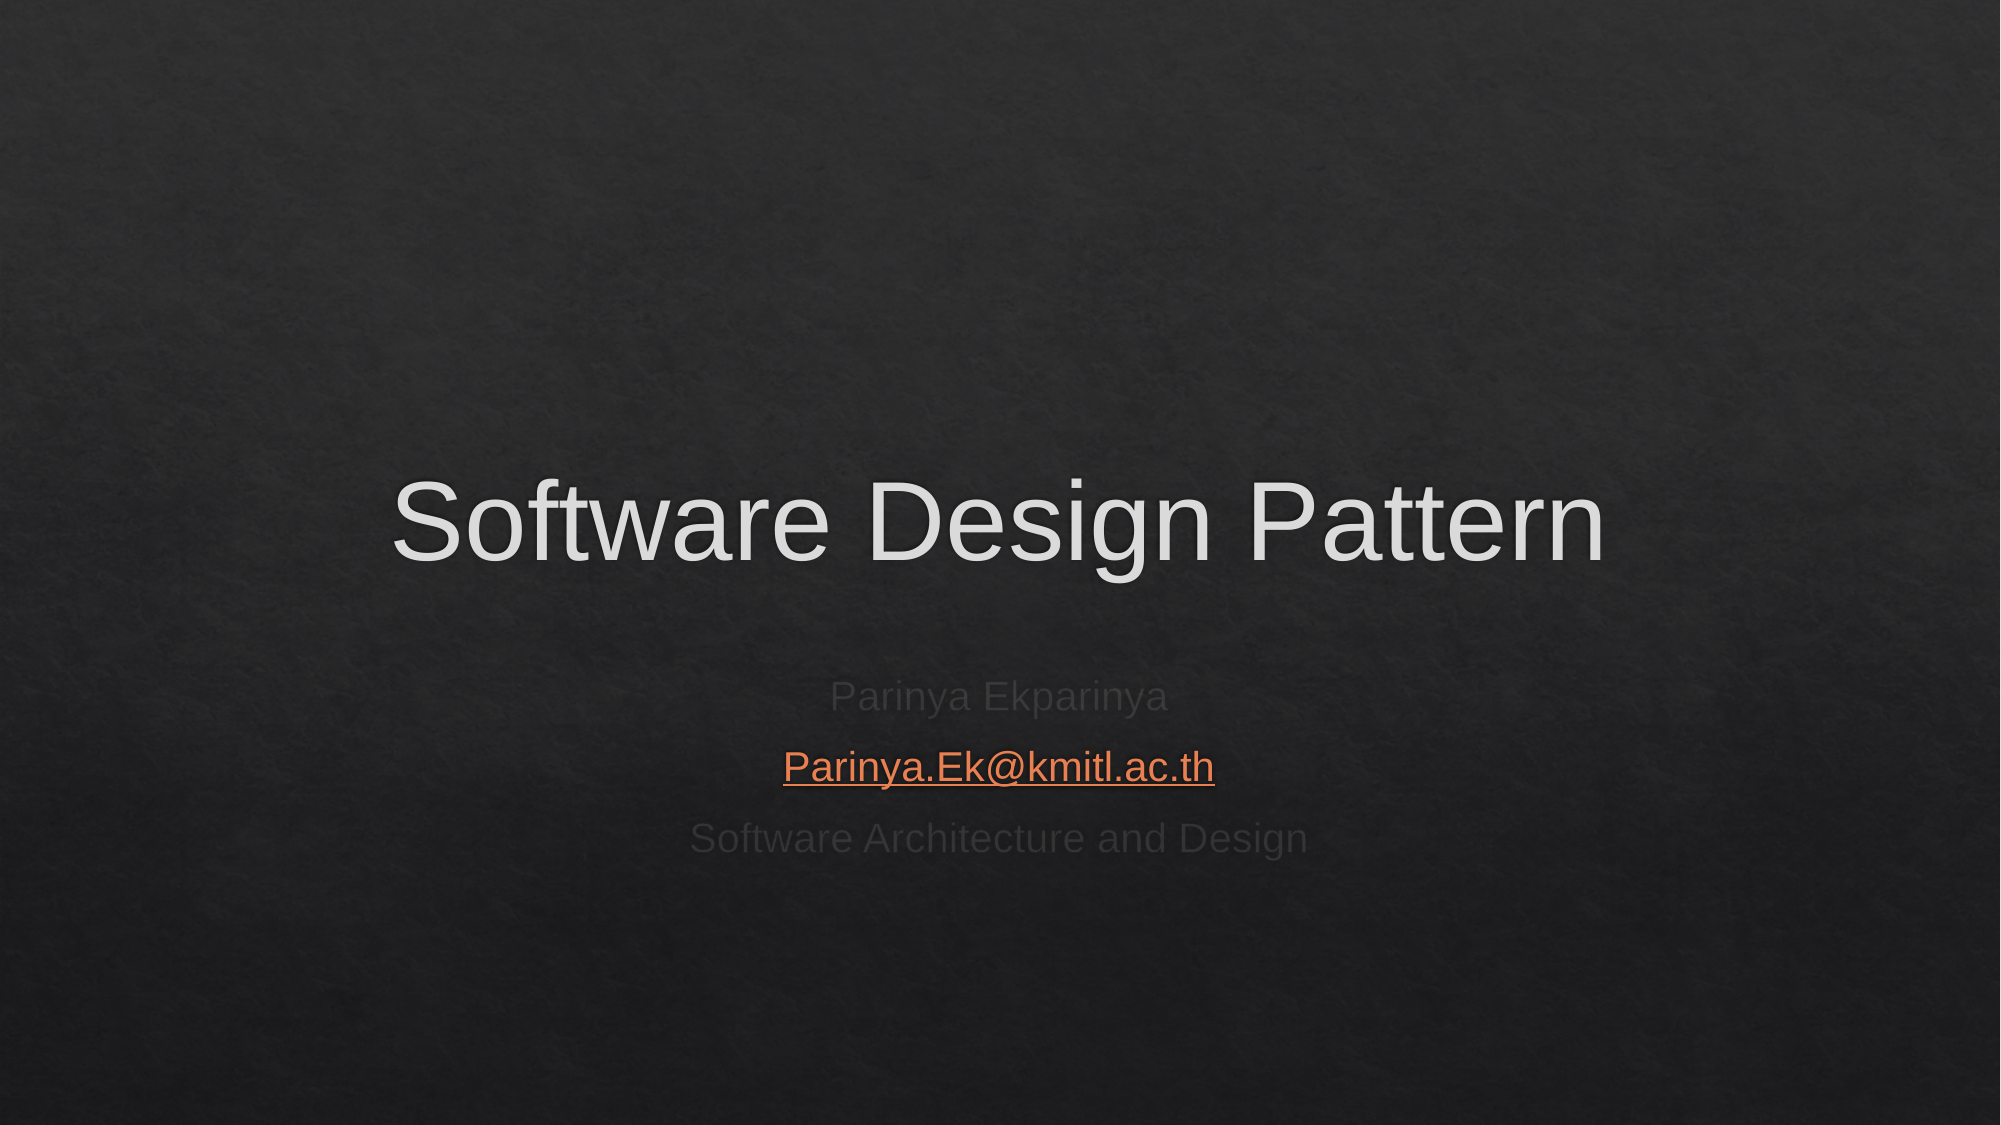

# Software Design Pattern

Parinya Ekparinya
Parinya.Ek@kmitl.ac.th
Software Architecture and Design